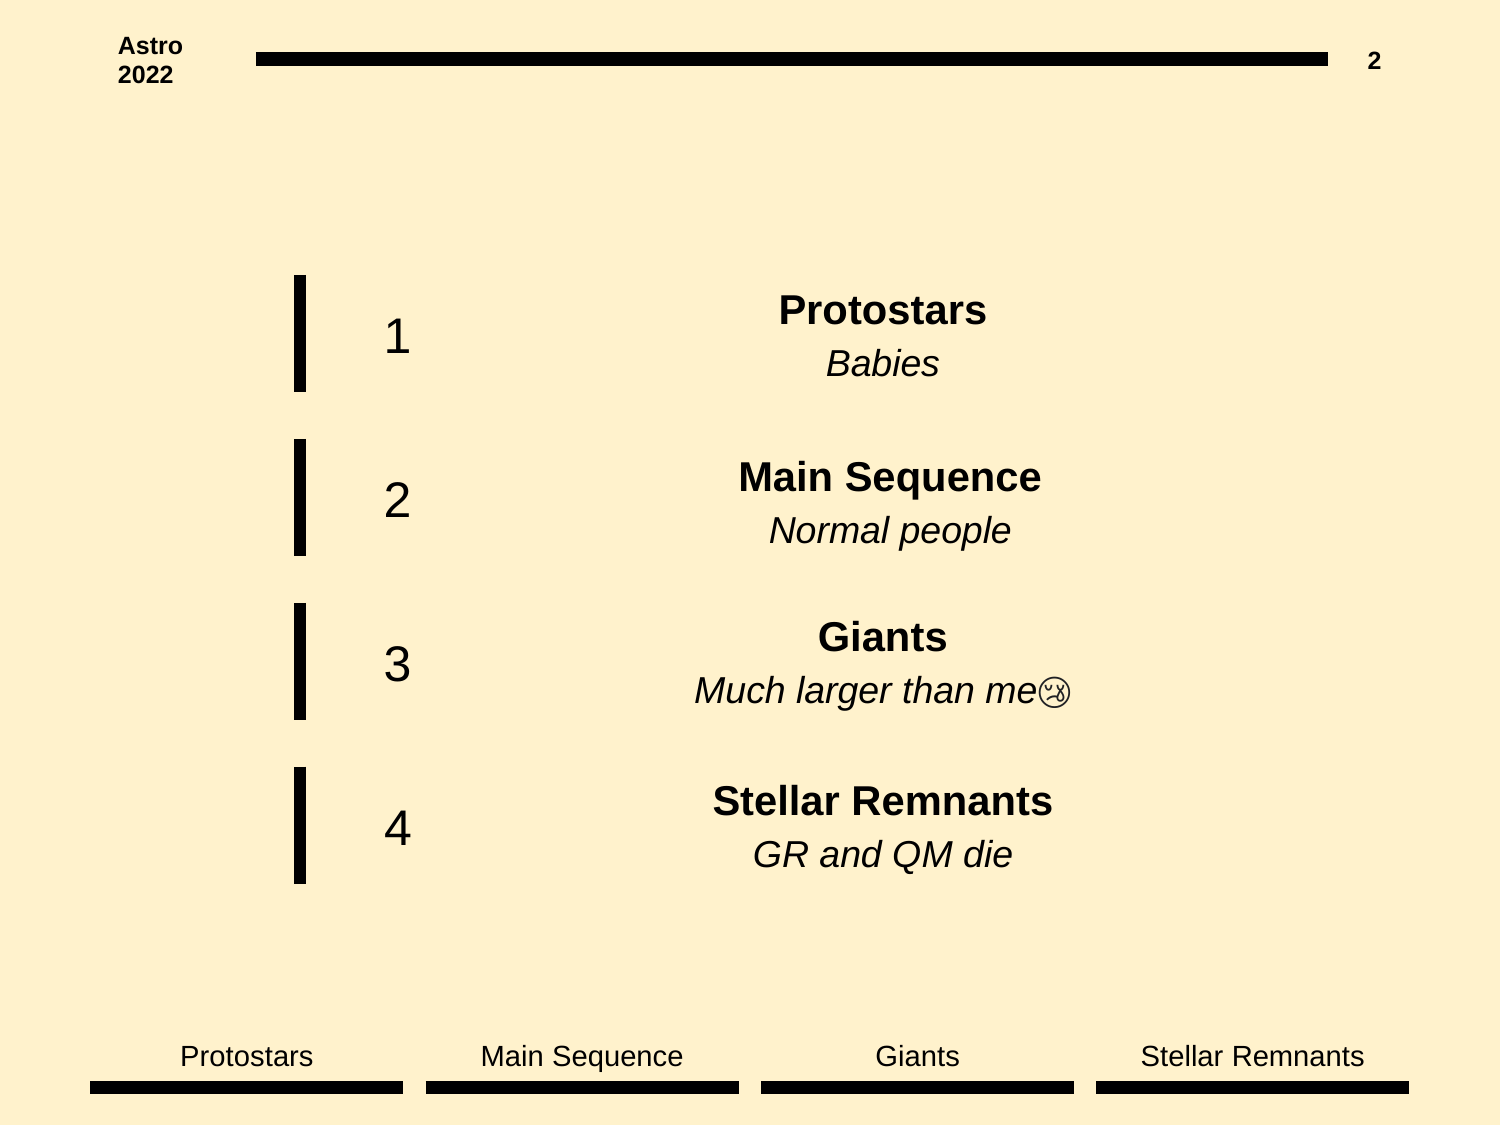

1
Protostars
Babies
2
Main Sequence
Normal people
Giants
Much larger than me😢
3
4
Stellar Remnants
GR and QM die

Stellar Remnants
Protostars
Main Sequence
Giants